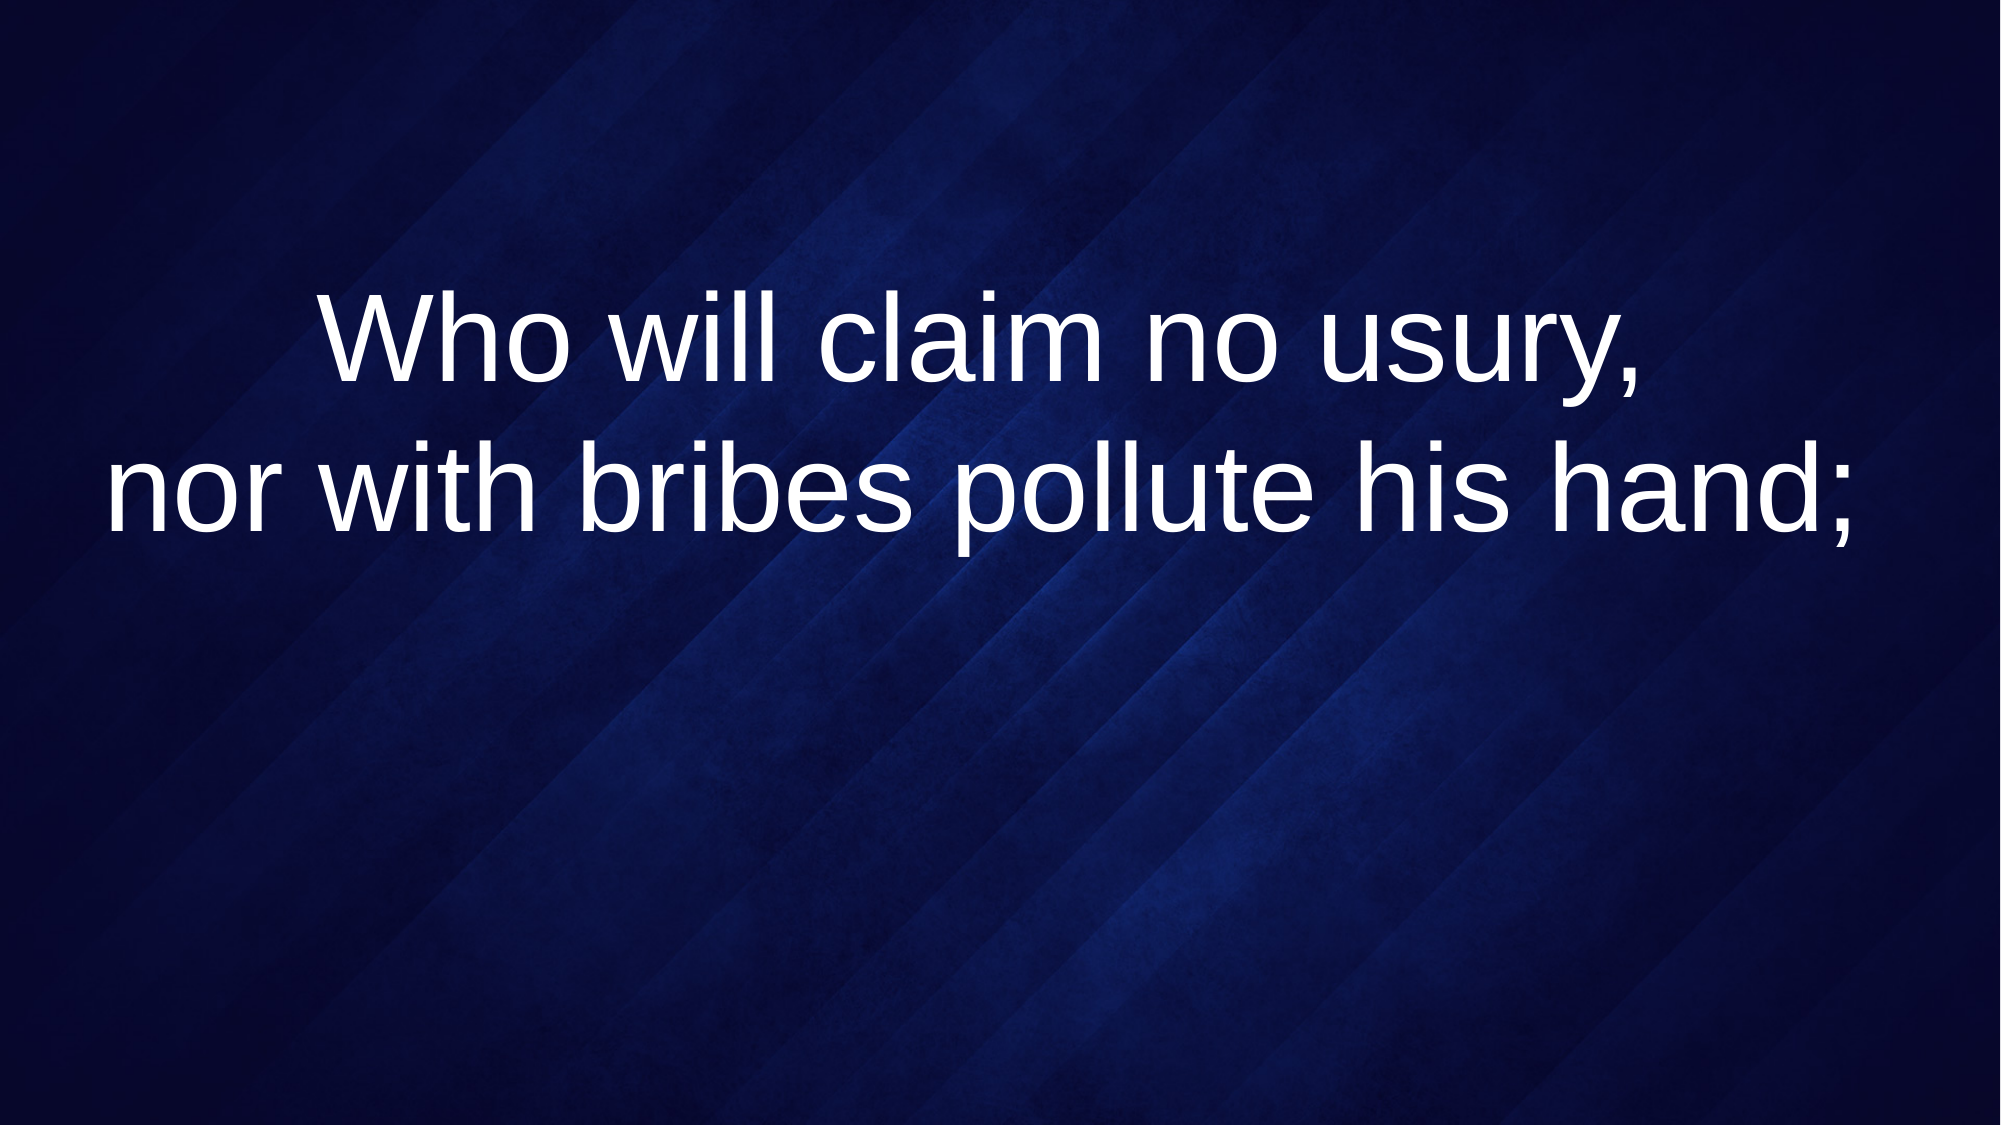

# Who will claim no usury, nor with bribes pollute his hand;